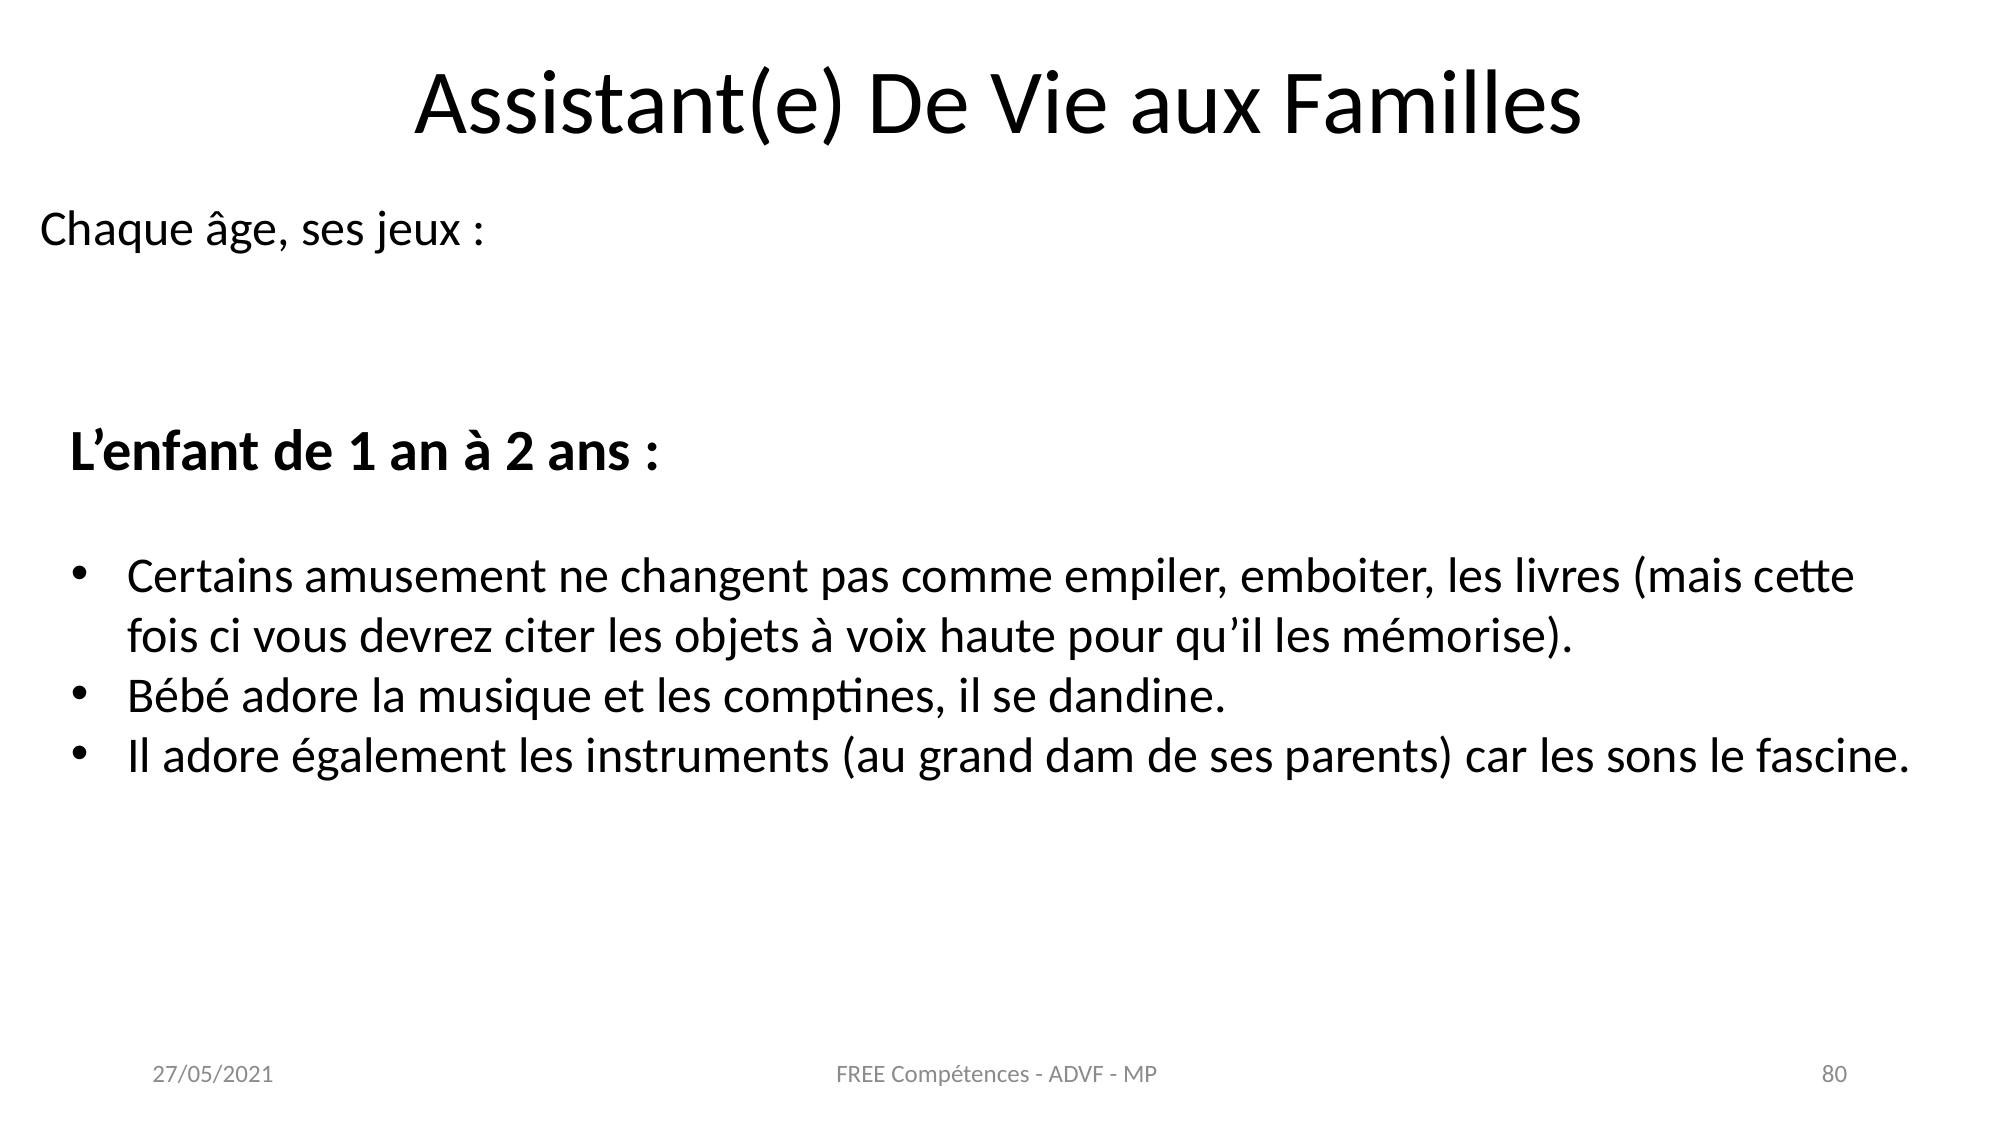

Assistant(e) De Vie aux Familles
Chaque âge, ses jeux :
L’enfant de 1 an à 2 ans :

Certains amusement ne changent pas comme empiler, emboiter, les livres (mais cette fois ci vous devrez citer les objets à voix haute pour qu’il les mémorise).
Bébé adore la musique et les comptines, il se dandine.
Il adore également les instruments (au grand dam de ses parents) car les sons le fascine.
FREE Compétences - ADVF - MP
27/05/2021
80